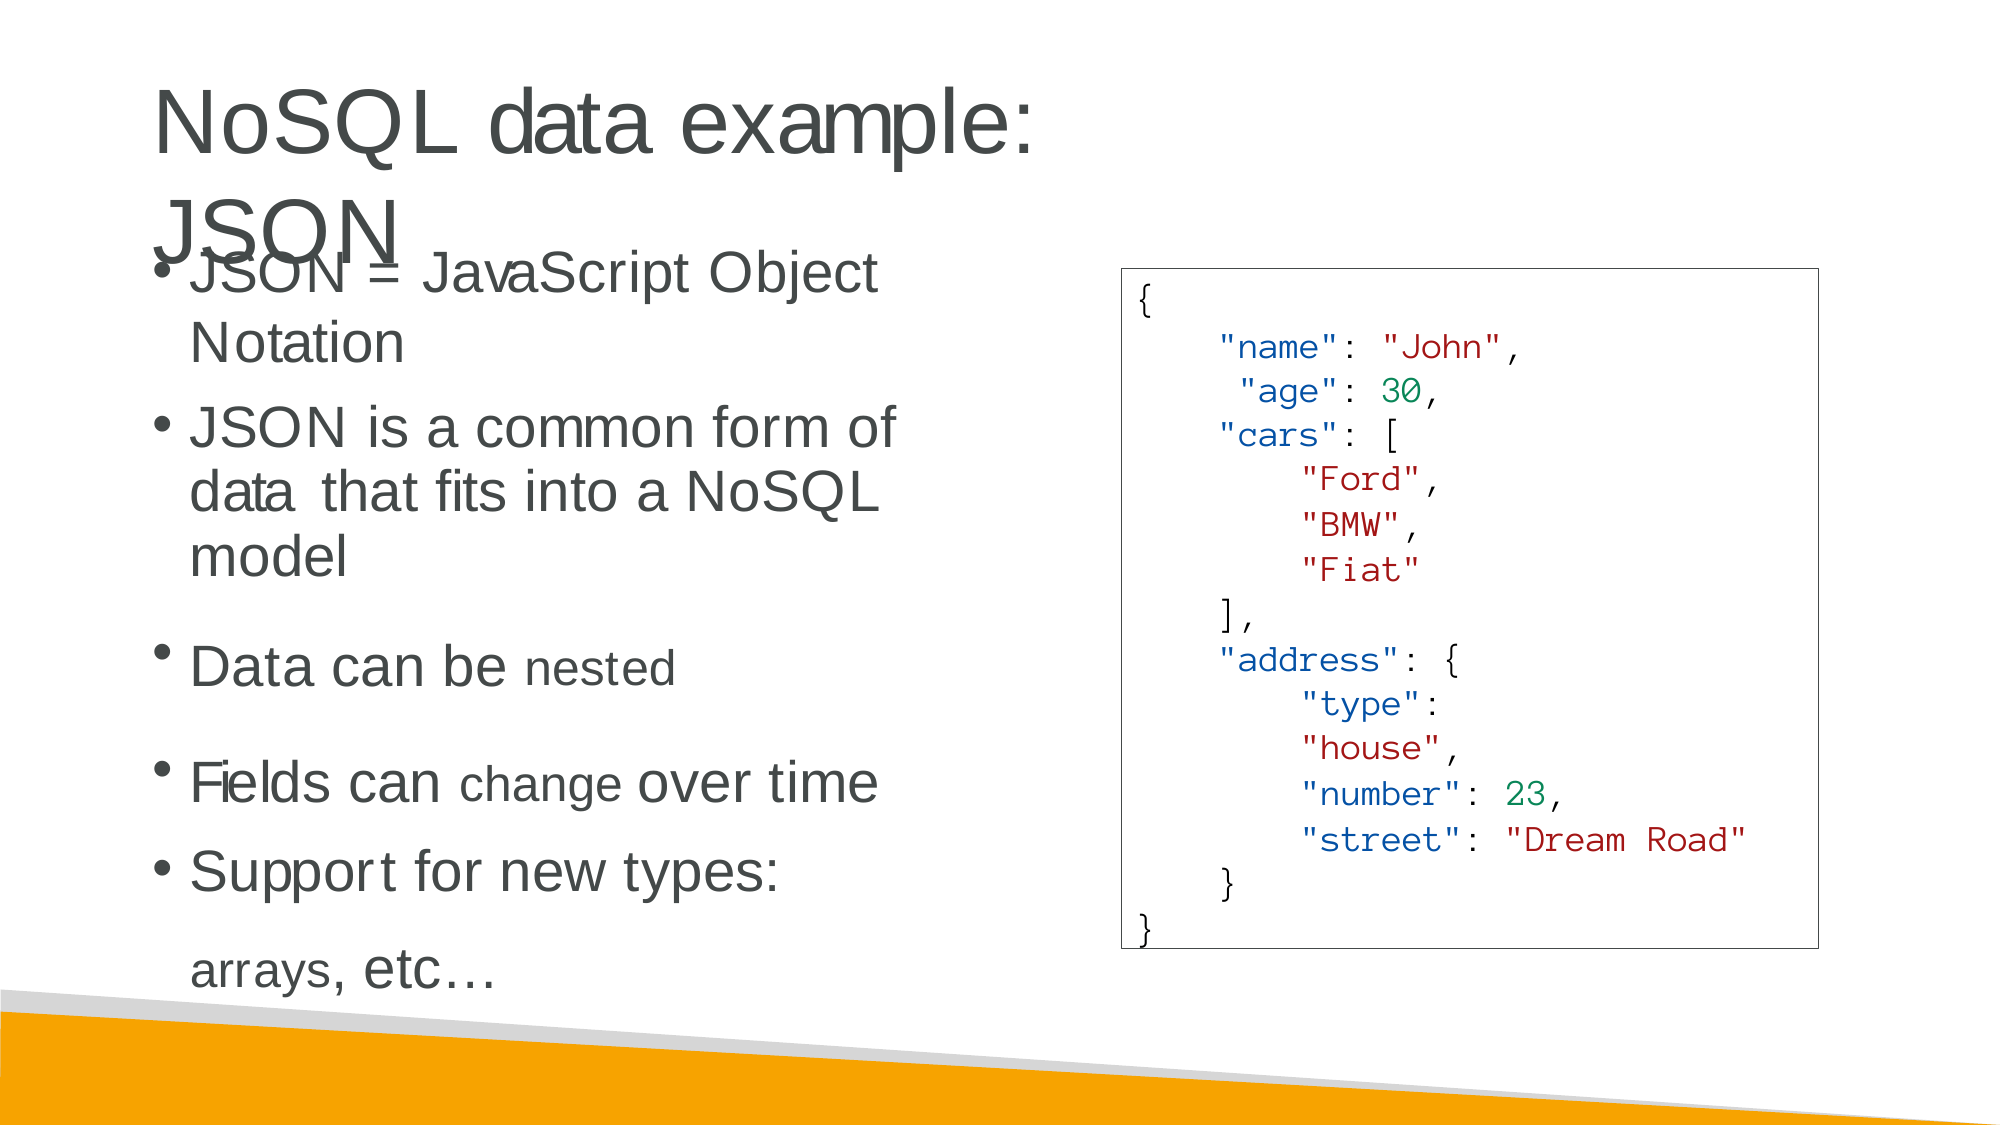

# NoSQL data example: JSON
JSON = JavaScript Object Notation
JSON is a common form of data  that fits into a NoSQL model
Data can be nested
Fields can change over time
Support for new types: arrays, etc…
{
"name": "John",  "age": 30,
"cars": [
"Ford",
"BMW",
"Fiat"
],
"address": {
"type": "house",
"number": 23,  "street": "Dream Road"
}
}